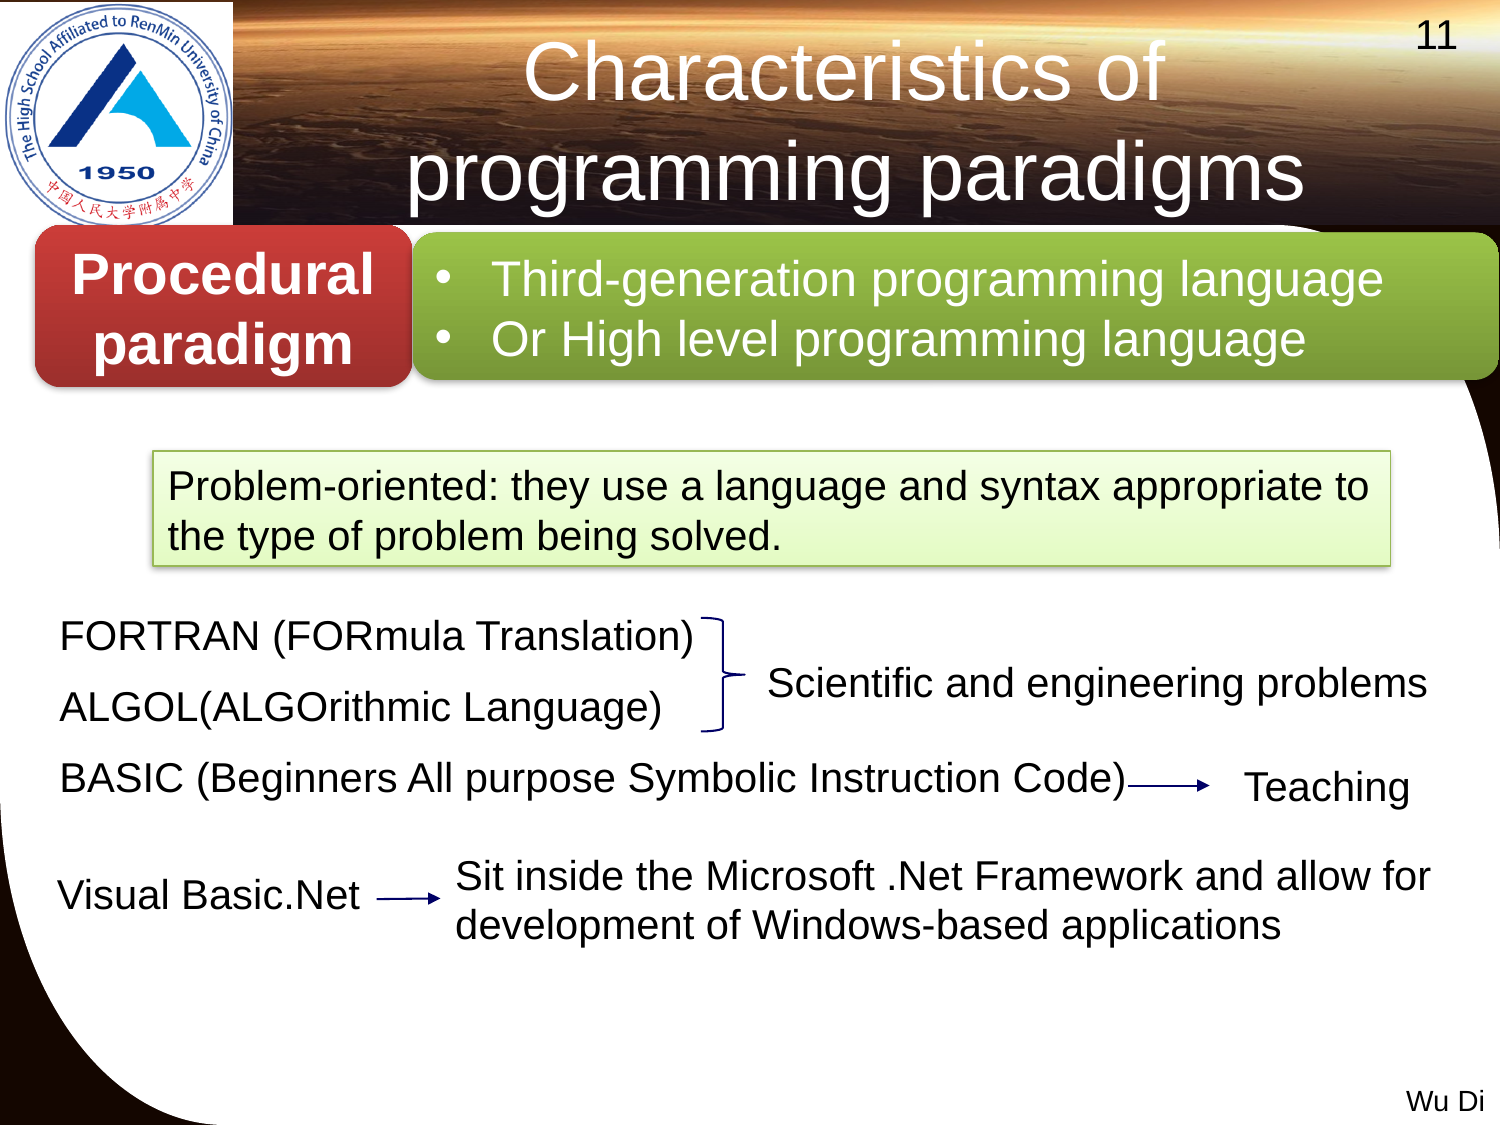

# Characteristics of programming paradigms
Procedural paradigm
Third-generation programming language
Or High level programming language
Problem-oriented: they use a language and syntax appropriate to the type of problem being solved.
FORTRAN (FORmula Translation)
ALGOL(ALGOrithmic Language)
BASIC (Beginners All purpose Symbolic Instruction Code)

Scientific and engineering problems
Teaching
Sit inside the Microsoft .Net Framework and allow for development of Windows-based applications
Visual Basic.Net